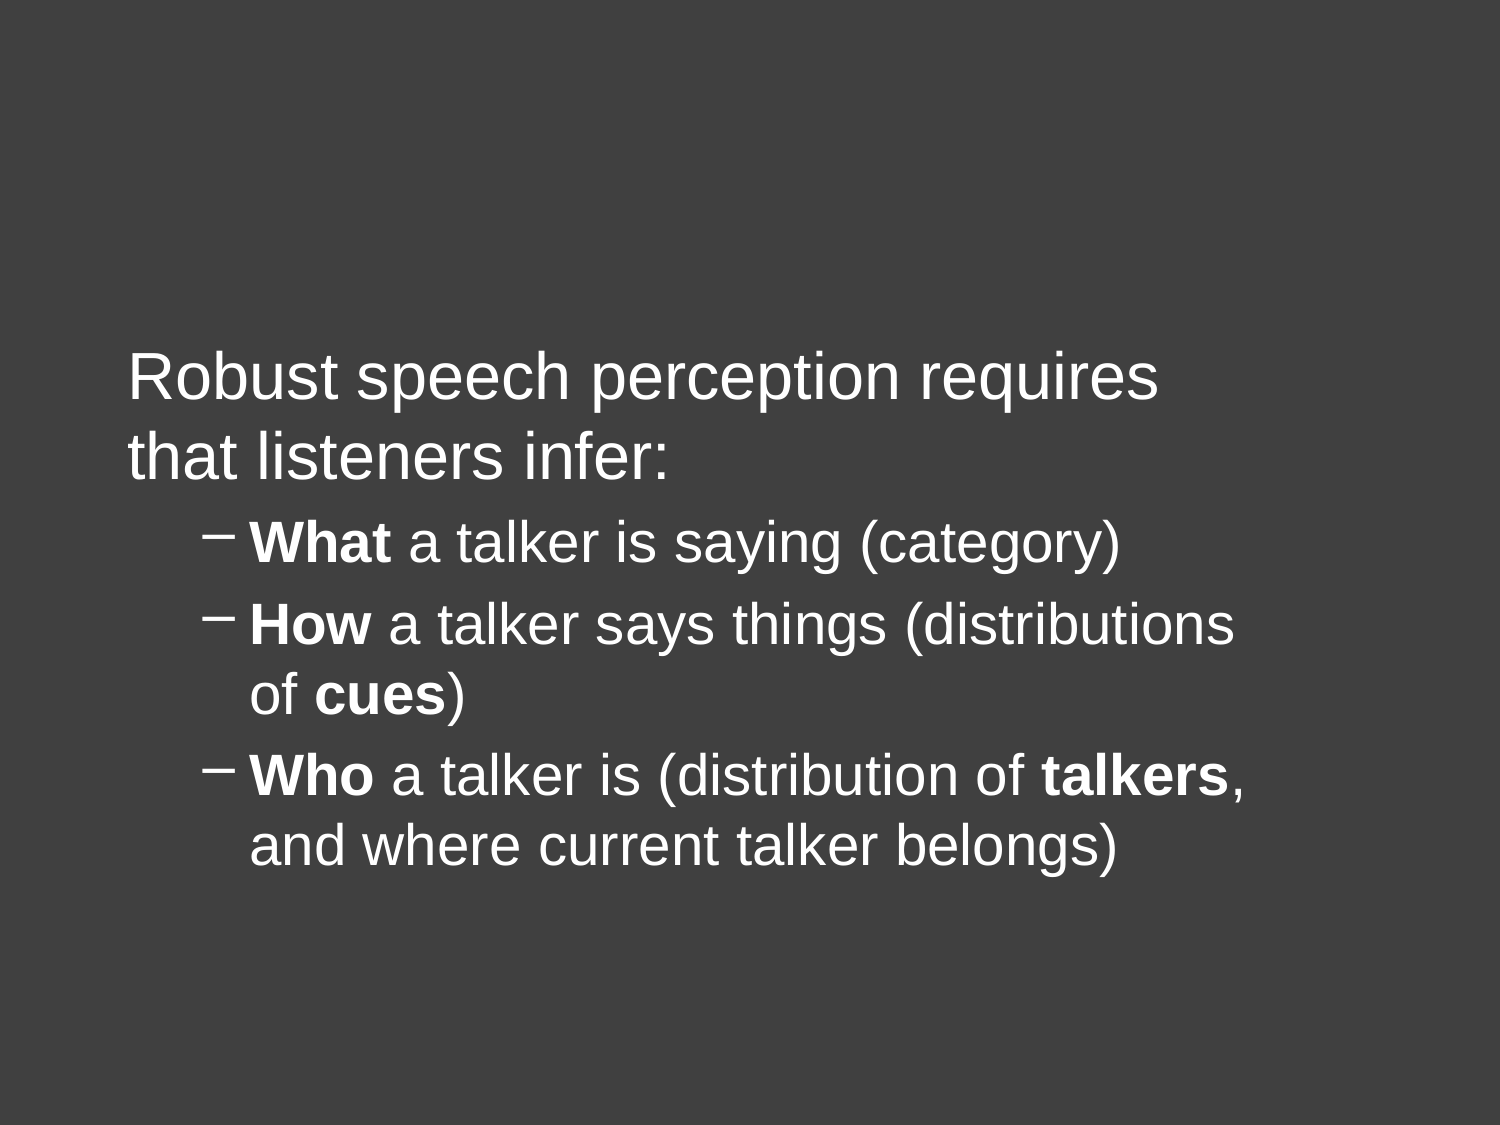

Robust speech perception requires that listeners infer:
What a talker is saying (category)
How a talker says things (distributions of cues)
Who a talker is (distribution of talkers, and where current talker belongs)
5